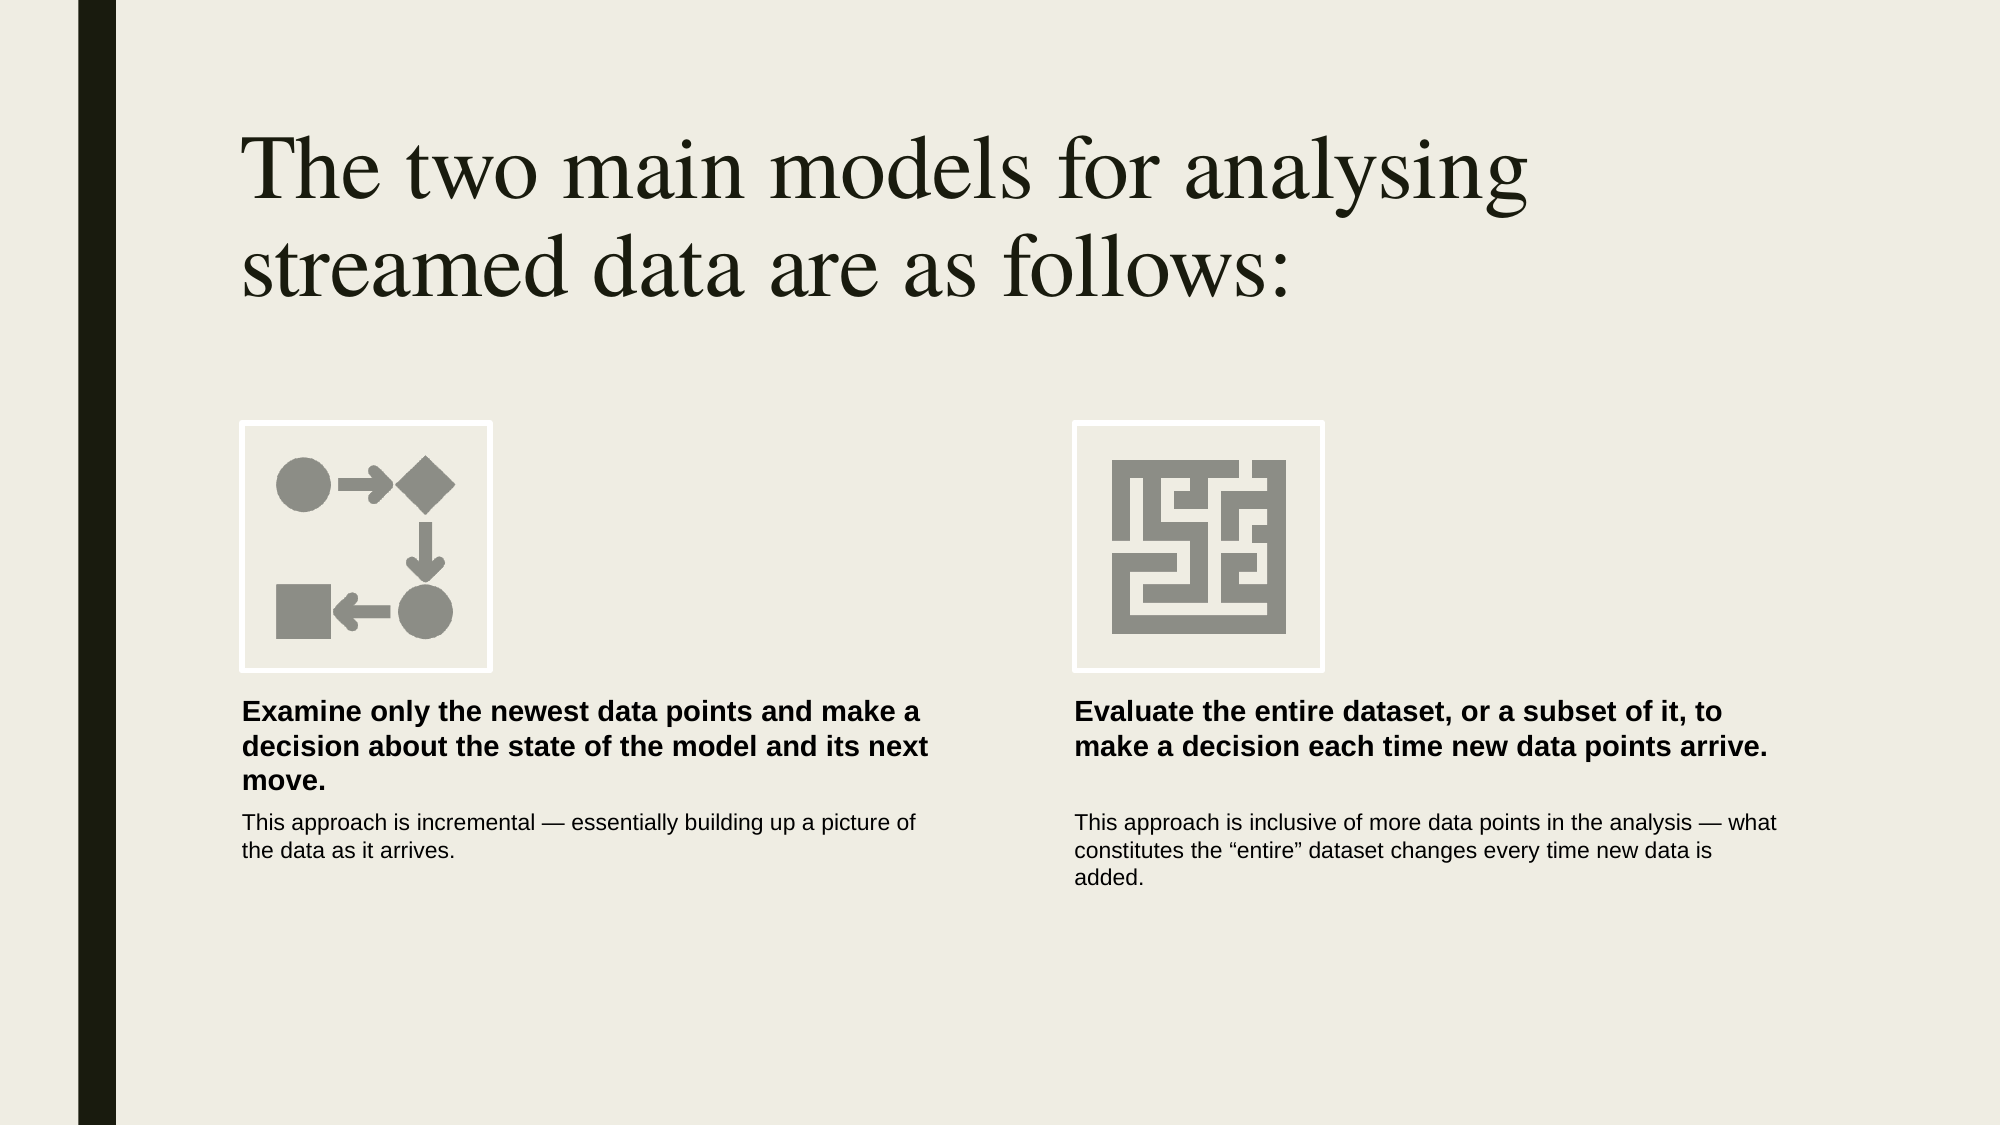

# The two main models for analysing streamed data are as follows:
Examine only the newest data points and make a decision about the state of the model and its next move.
This approach is incremental — essentially building up a picture of the data as it arrives.
Evaluate the entire dataset, or a subset of it, to make a decision each time new data points arrive.
This approach is inclusive of more data points in the analysis — what constitutes the “entire” dataset changes every time new data is added.